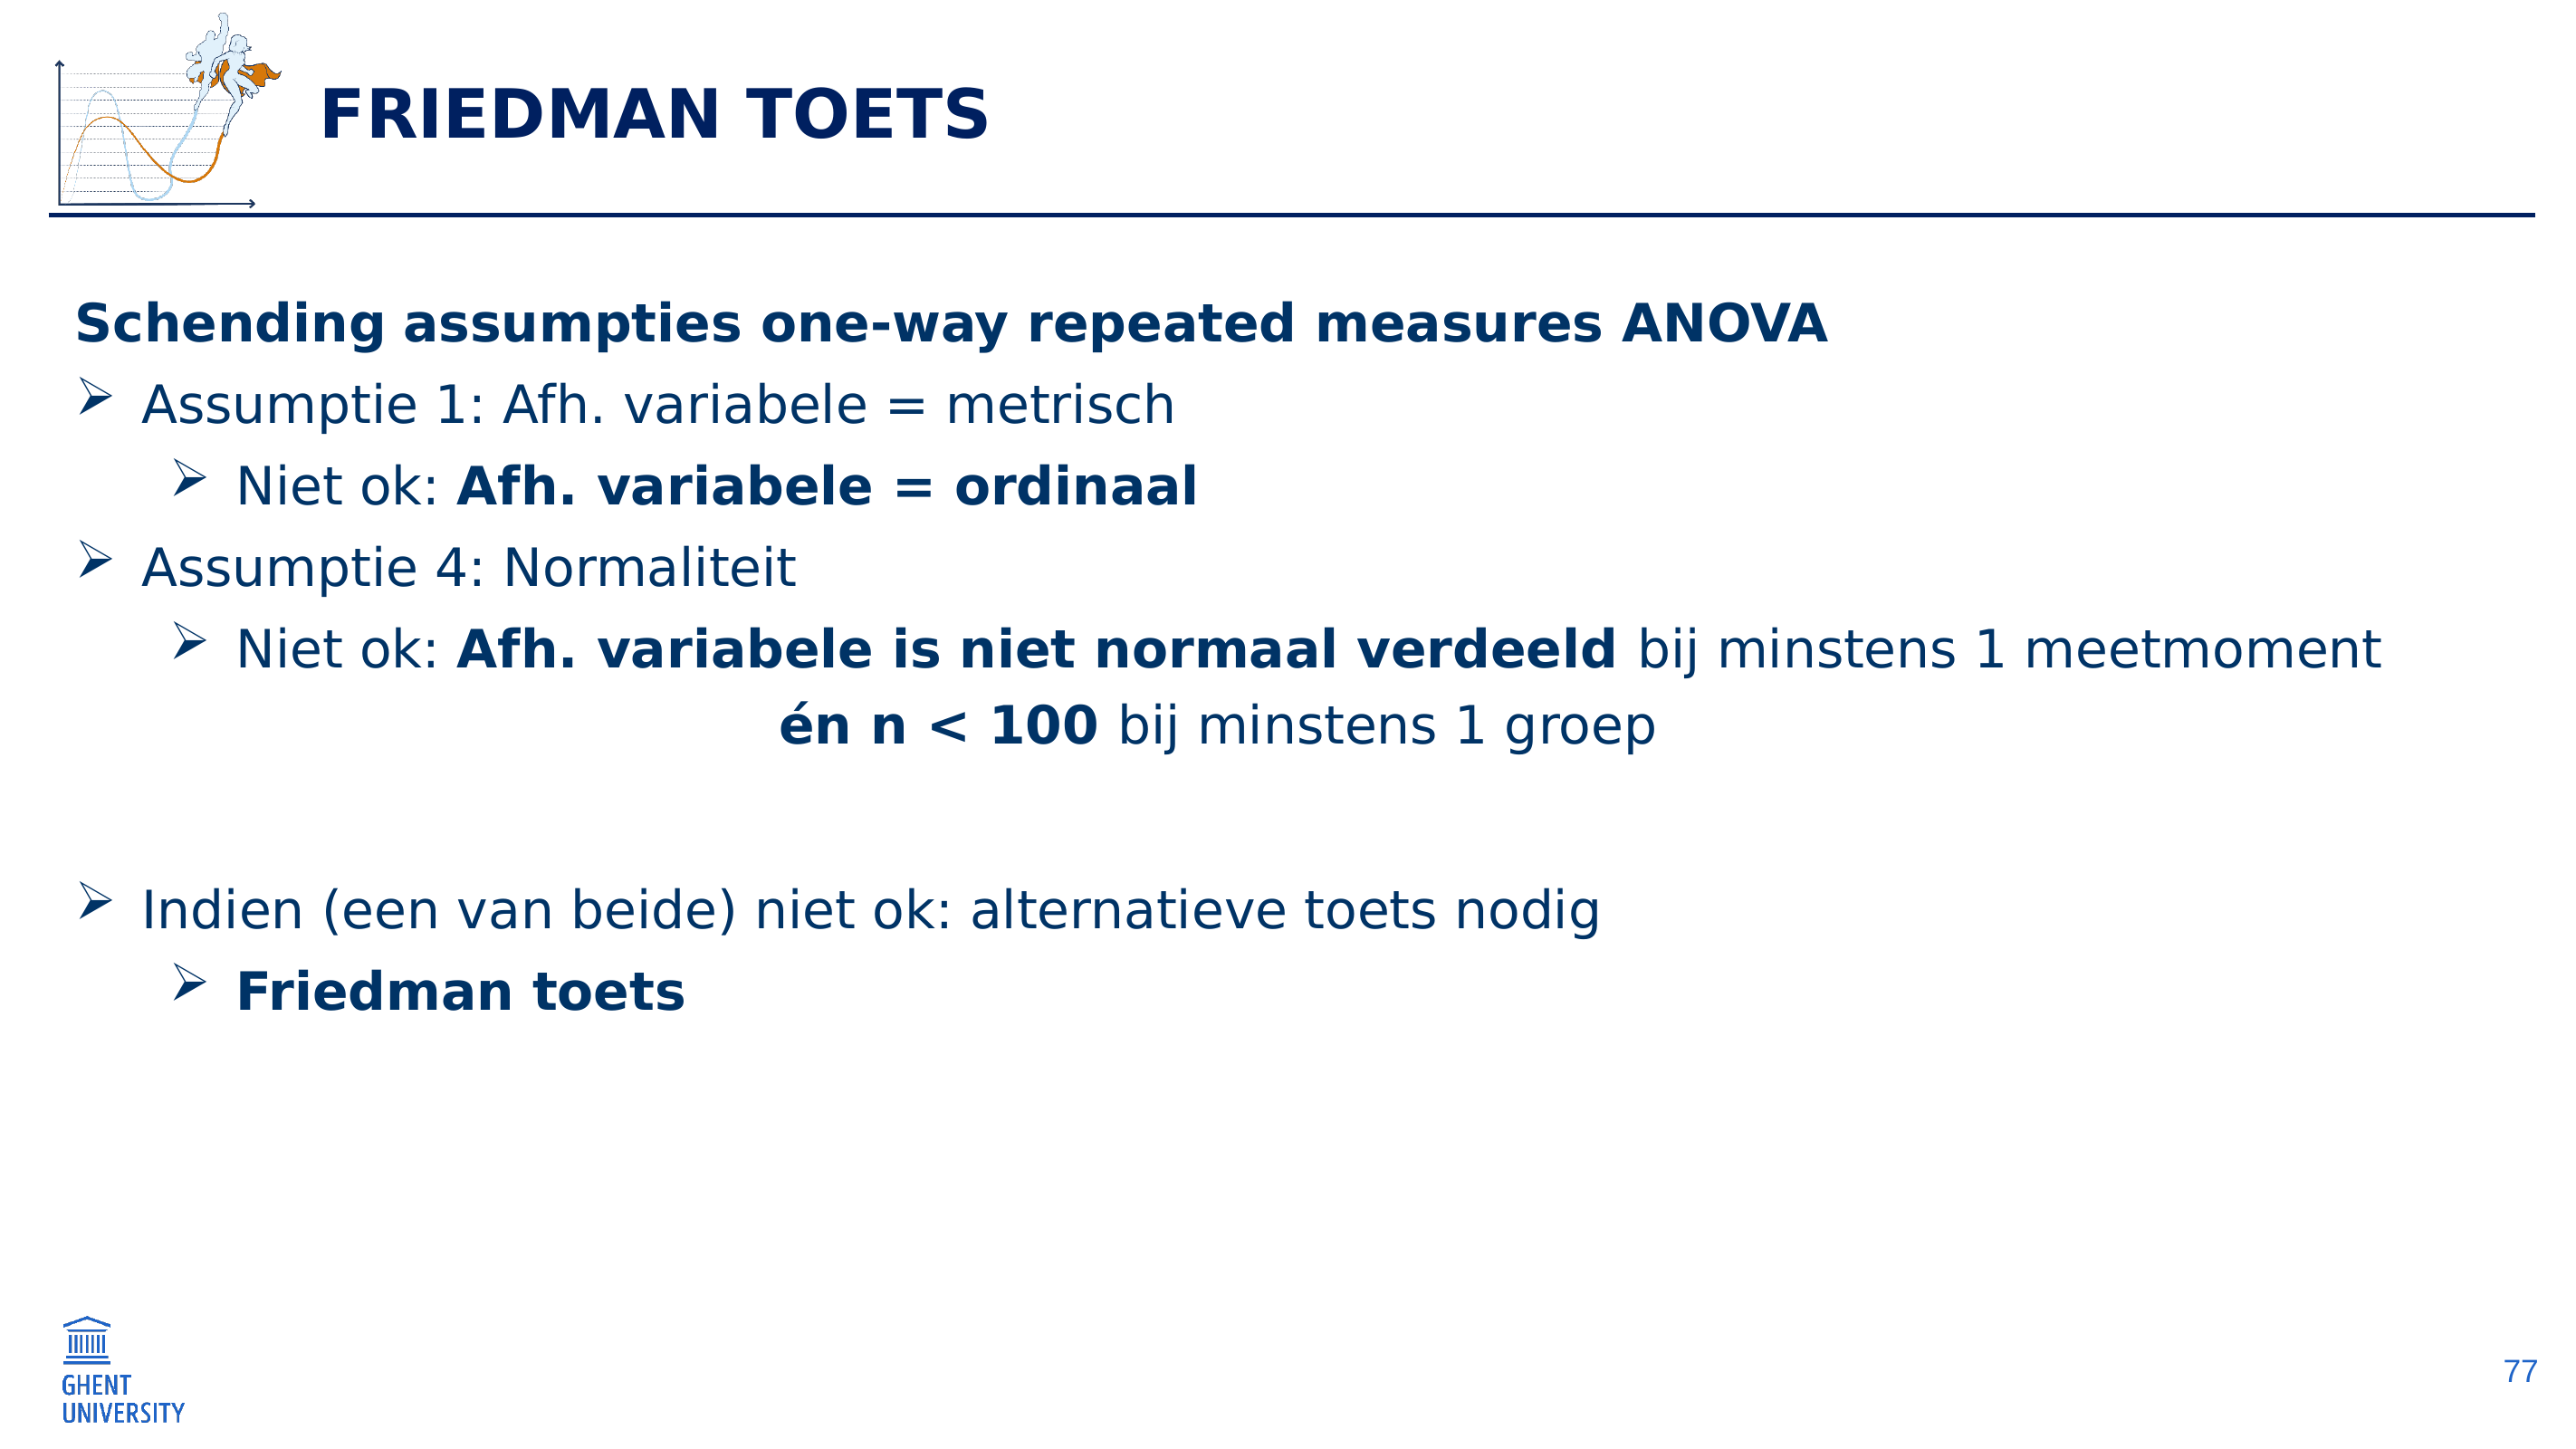

# Friedman toets
Schending assumpties one-way repeated measures ANOVA
Assumptie 1: Afh. variabele = metrisch
Niet ok: Afh. variabele = ordinaal
Assumptie 4: Normaliteit
Niet ok: Afh. variabele is niet normaal verdeeld bij minstens 1 meetmoment
				én n < 100 bij minstens 1 groep

Indien (een van beide) niet ok: alternatieve toets nodig
Friedman toets

77